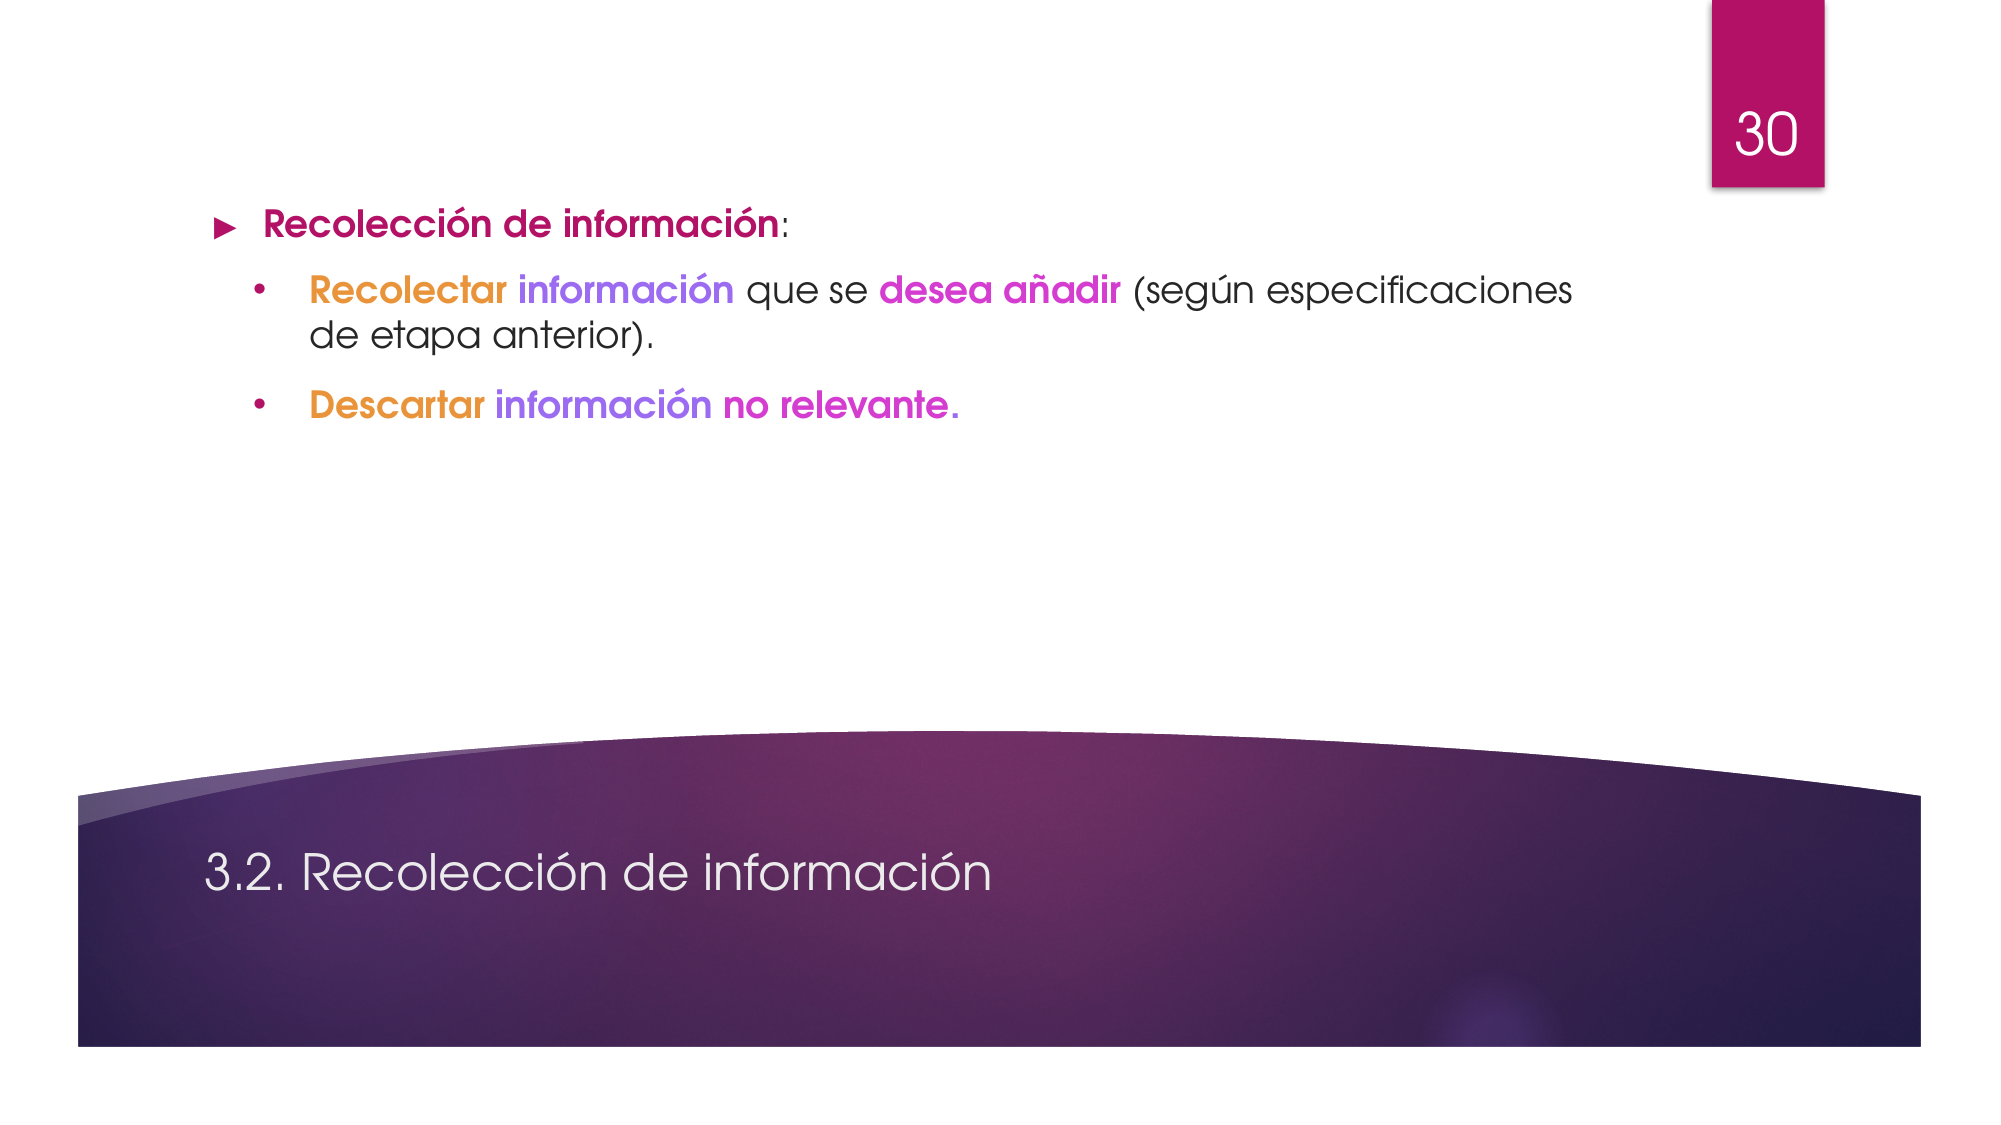

30
Recolección de información:
Recolectar información que se desea añadir (según especificaciones de etapa anterior).
Descartar información no relevante.
# 3.2. Recolección de información